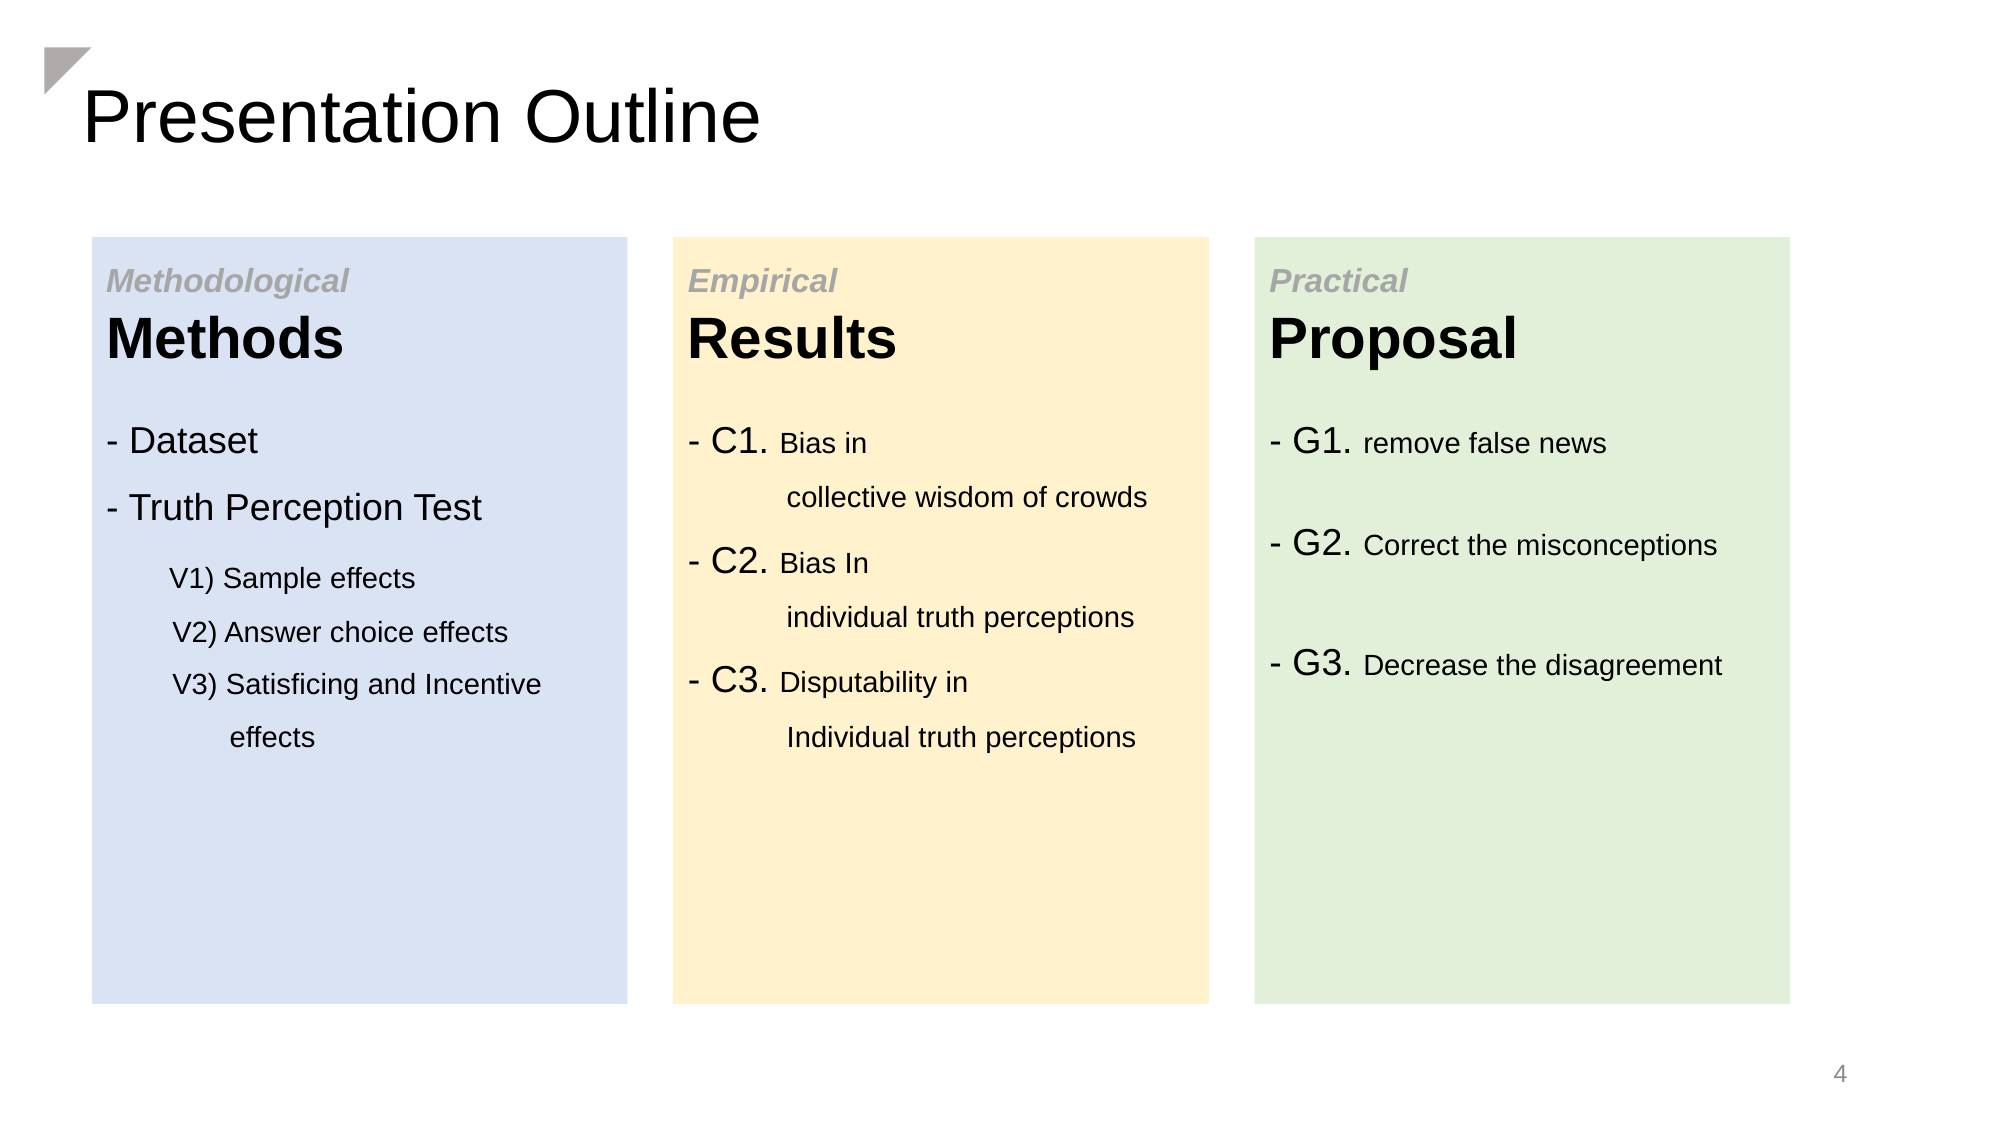

Presentation Outline

Methodological
Methods
- Dataset
- Truth Perception Test
      V1) Sample effects
        V2) Answer choice effects
        V3) Satisficing and Incentive
               effects

Empirical
Results
- C1. Bias in
            collective wisdom of crowds
- C2. Bias In
            individual truth perceptions
- C3. Disputability in
            Individual truth perceptions

Practical
Proposal
- G1. remove false news
- G2. Correct the misconceptions
- G3. Decrease the disagreement
4